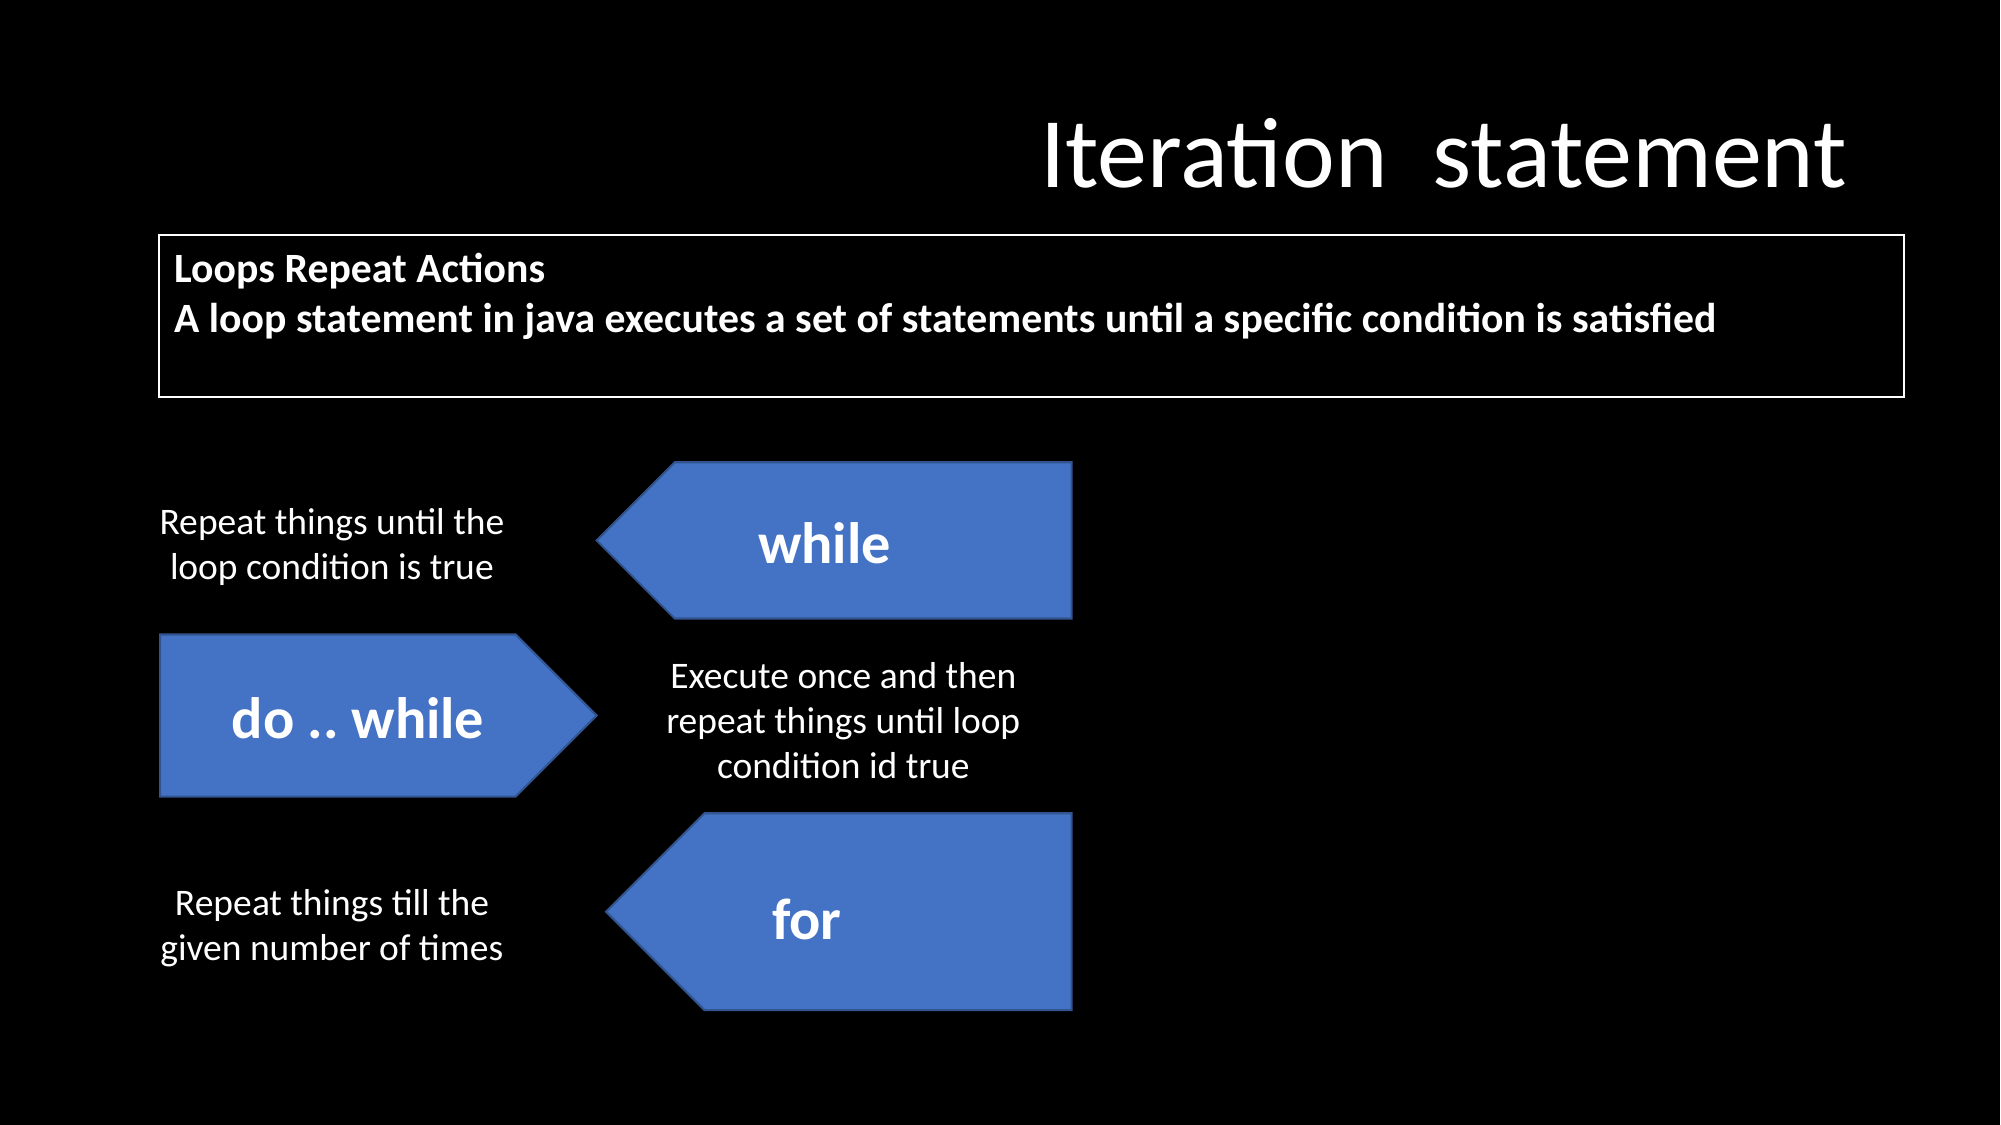

# Iteration  statement
Loops Repeat Actions
A loop statement in java executes a set of statements until a specific condition is satisfied

Repeat things until the loop condition is true
while
do .. while
Execute once and then repeat things until loop condition id true

Repeat things till the given number of times
for